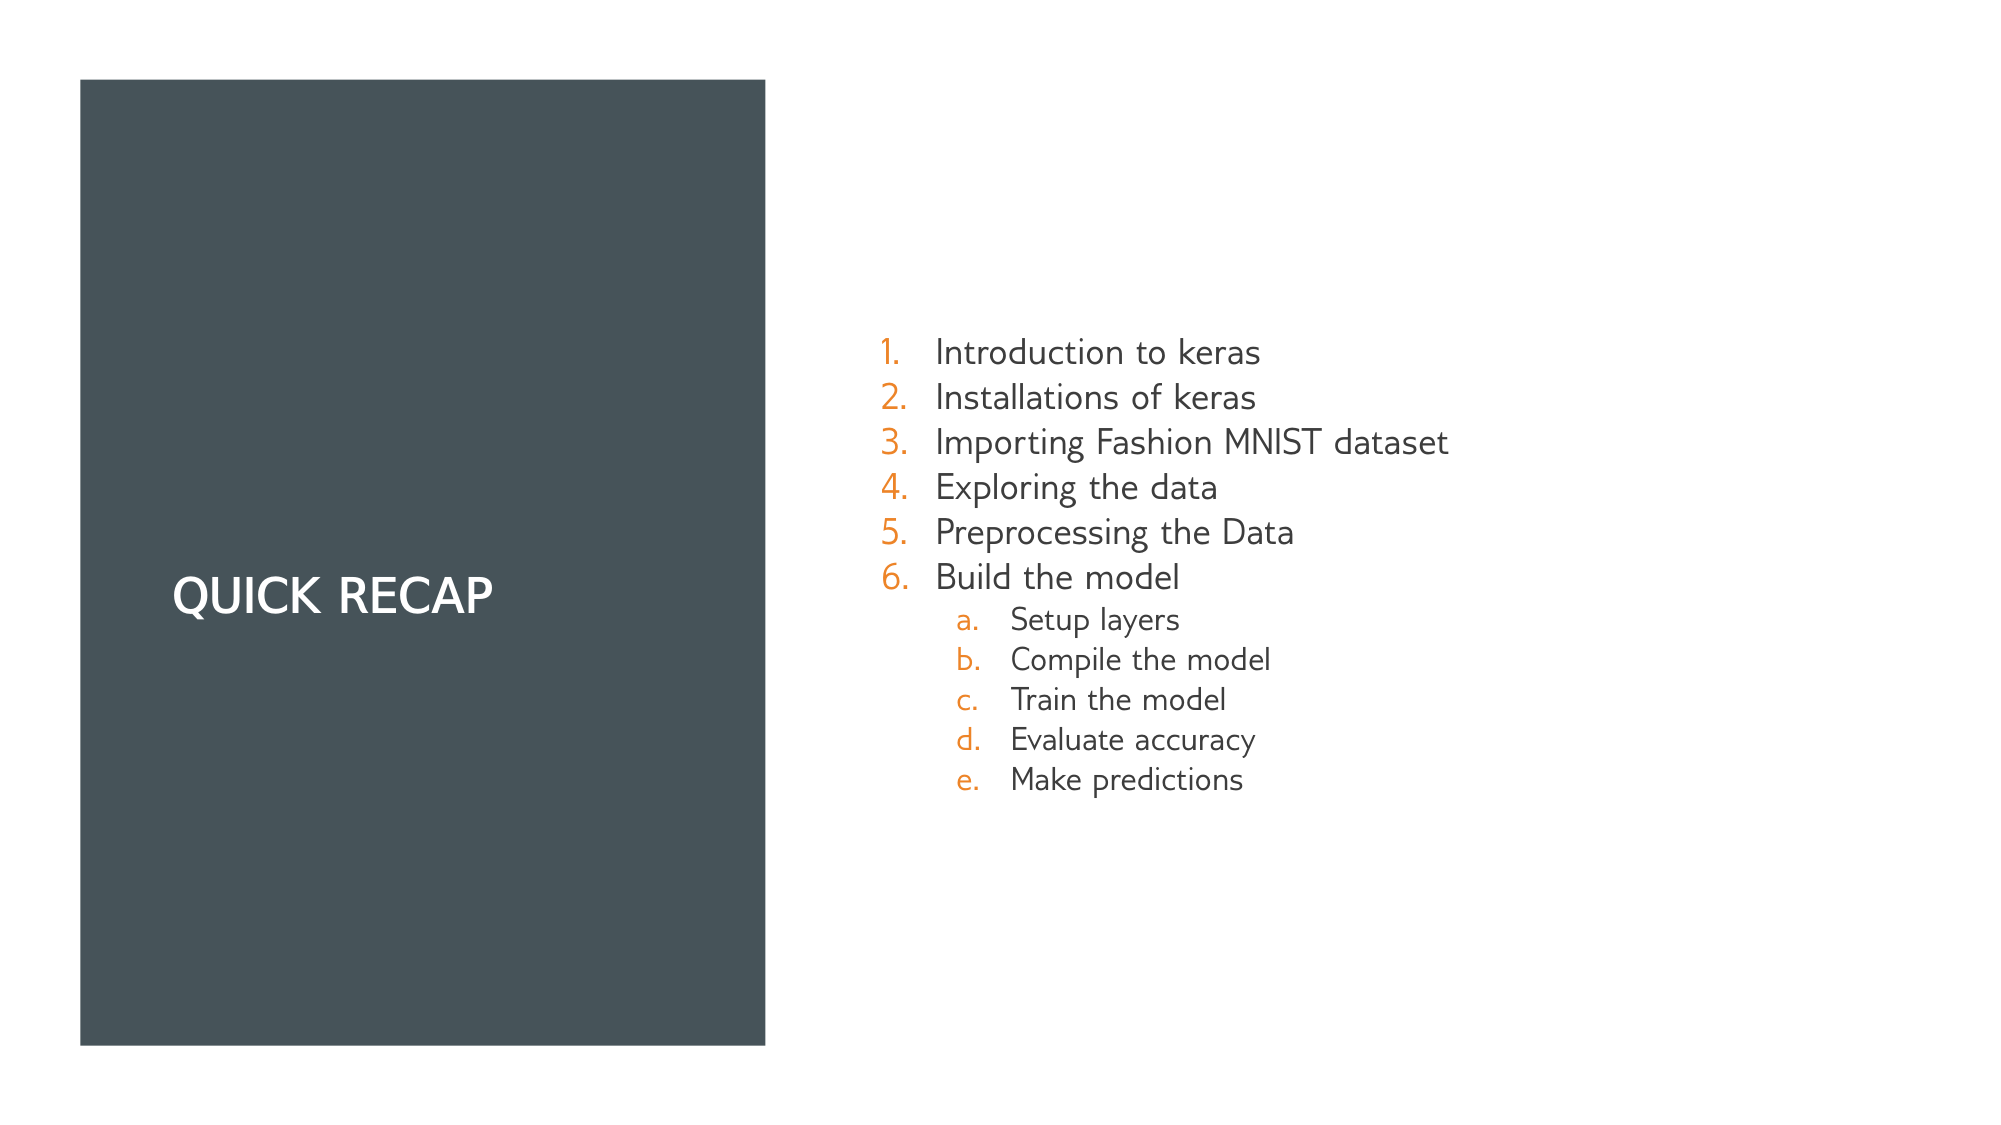

# Quick Recap
Introduction to keras
Installations of keras
Importing Fashion MNIST dataset
Exploring the data
Preprocessing the Data
Build the model
Setup layers
Compile the model
Train the model
Evaluate accuracy
Make predictions